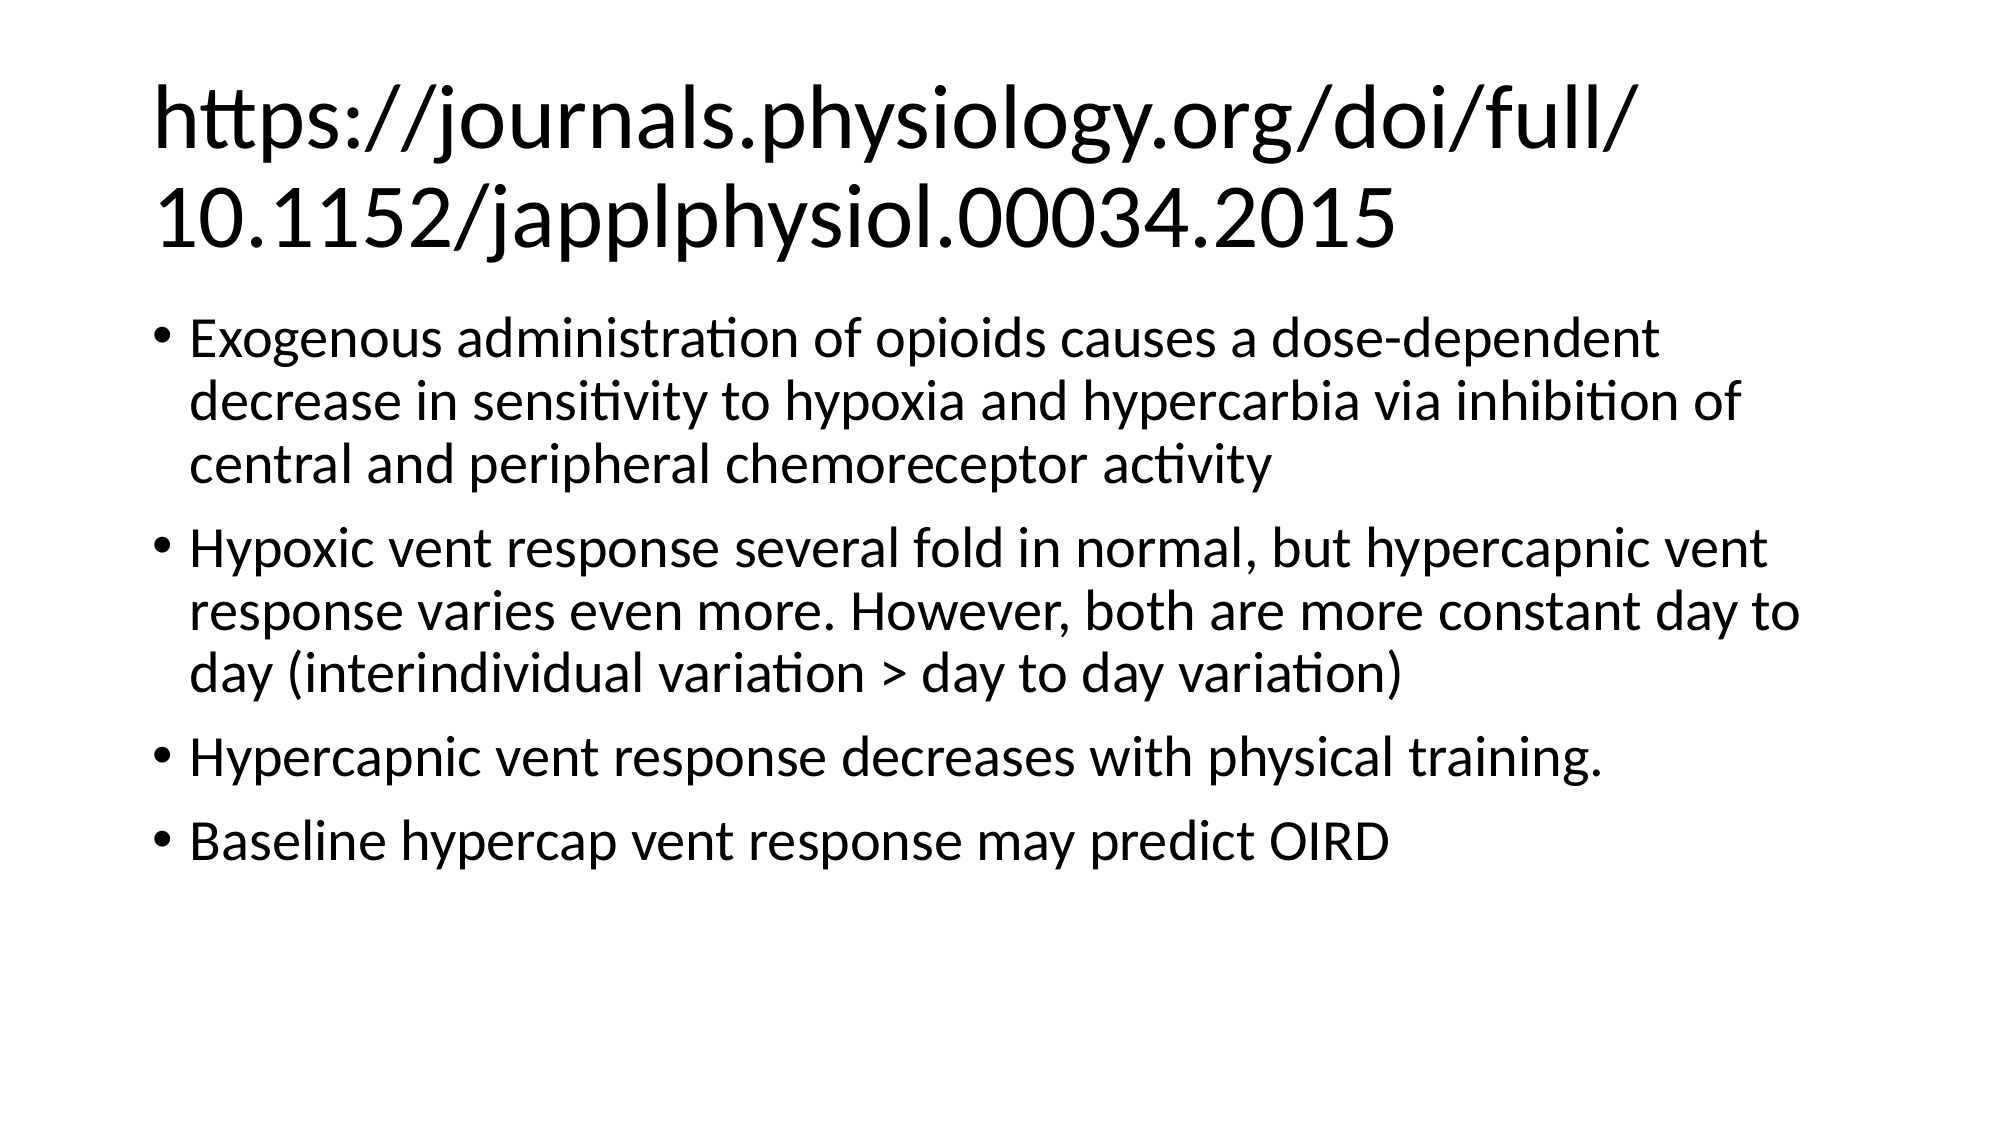

# https://journals.physiology.org/doi/full/10.1152/japplphysiol.00034.2015
Exogenous administration of opioids causes a dose-dependent decrease in sensitivity to hypoxia and hypercarbia via inhibition of central and peripheral chemoreceptor activity
Hypoxic vent response several fold in normal, but hypercapnic vent response varies even more. However, both are more constant day to day (interindividual variation > day to day variation)
Hypercapnic vent response decreases with physical training.
Baseline hypercap vent response may predict OIRD